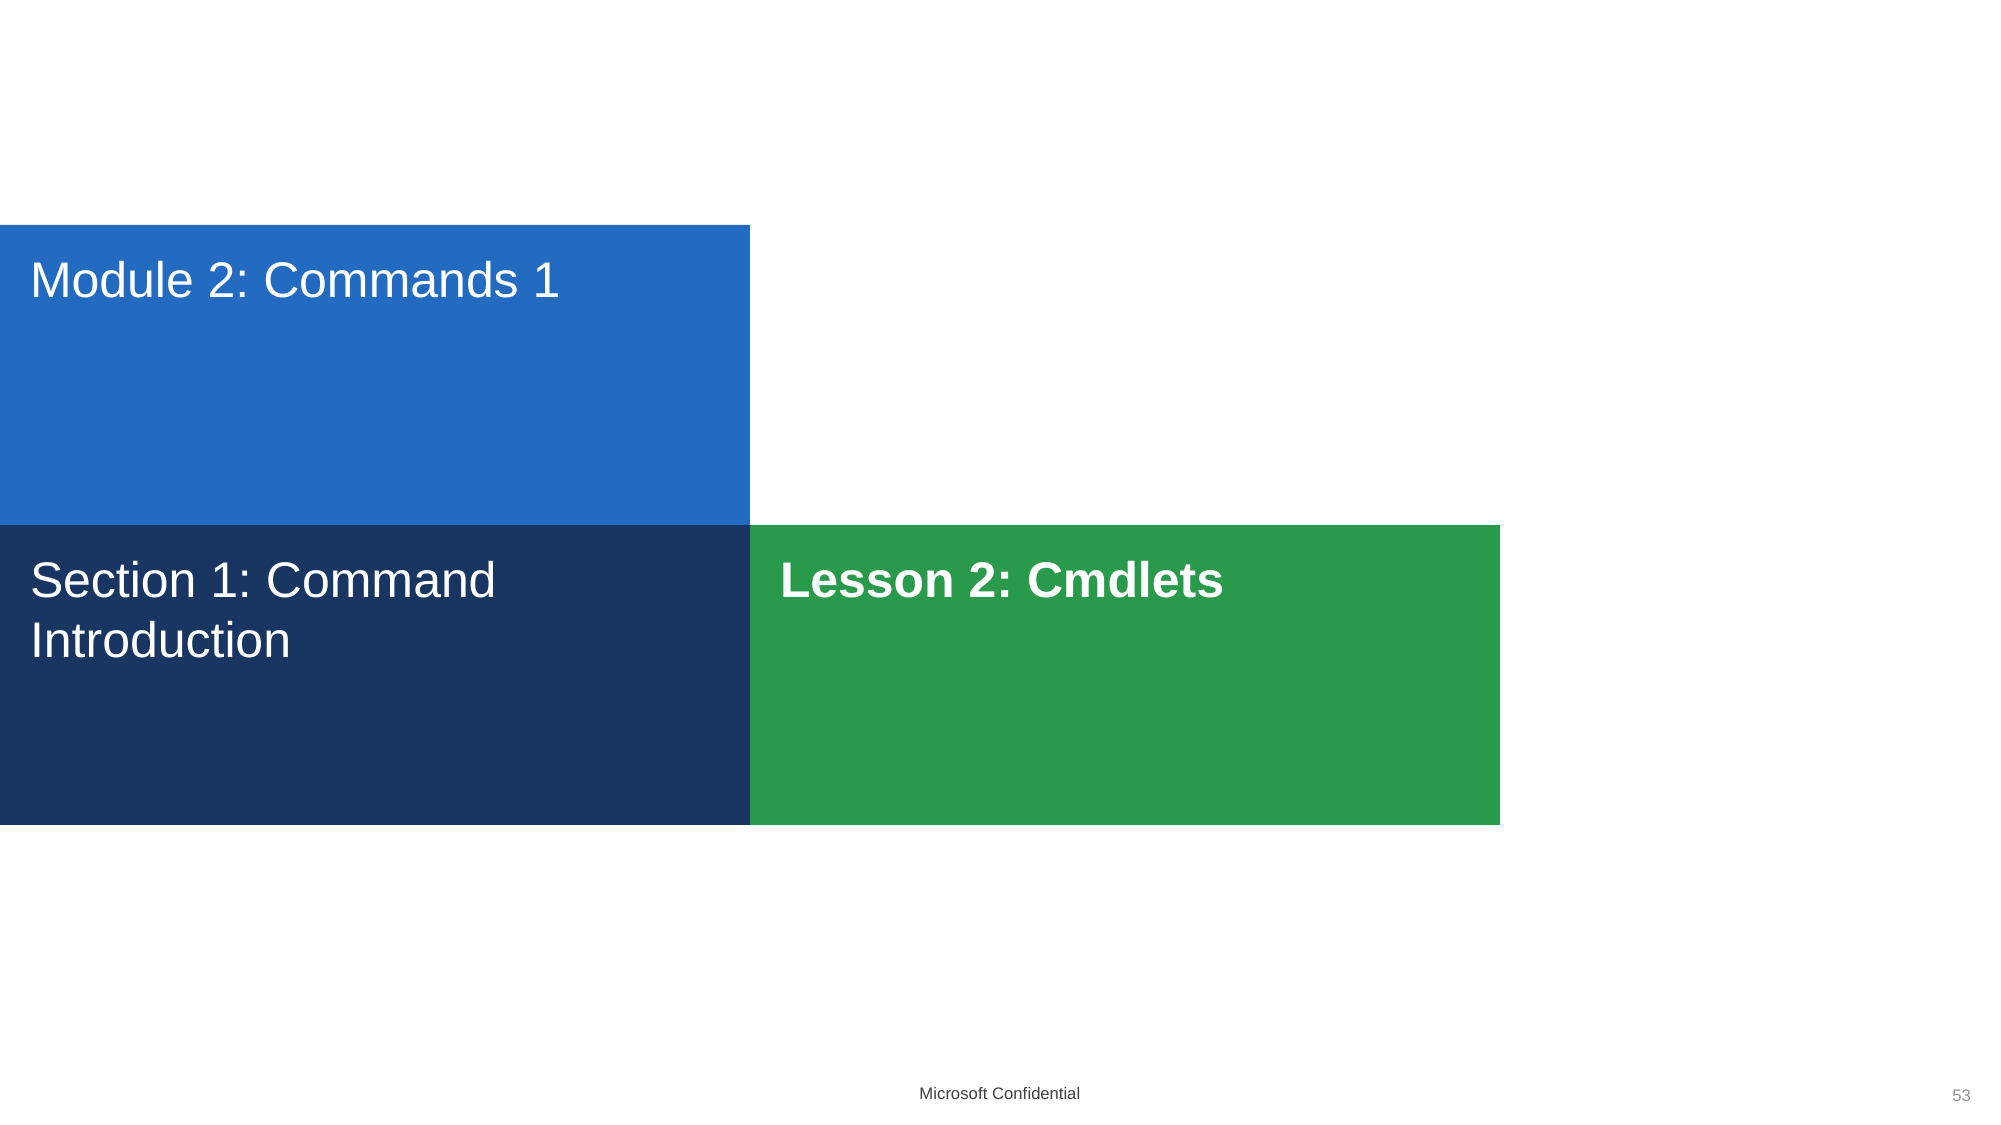

# Module 2: Commands 1
Section 1: Command Introduction
Lesson 2: Cmdlets
53